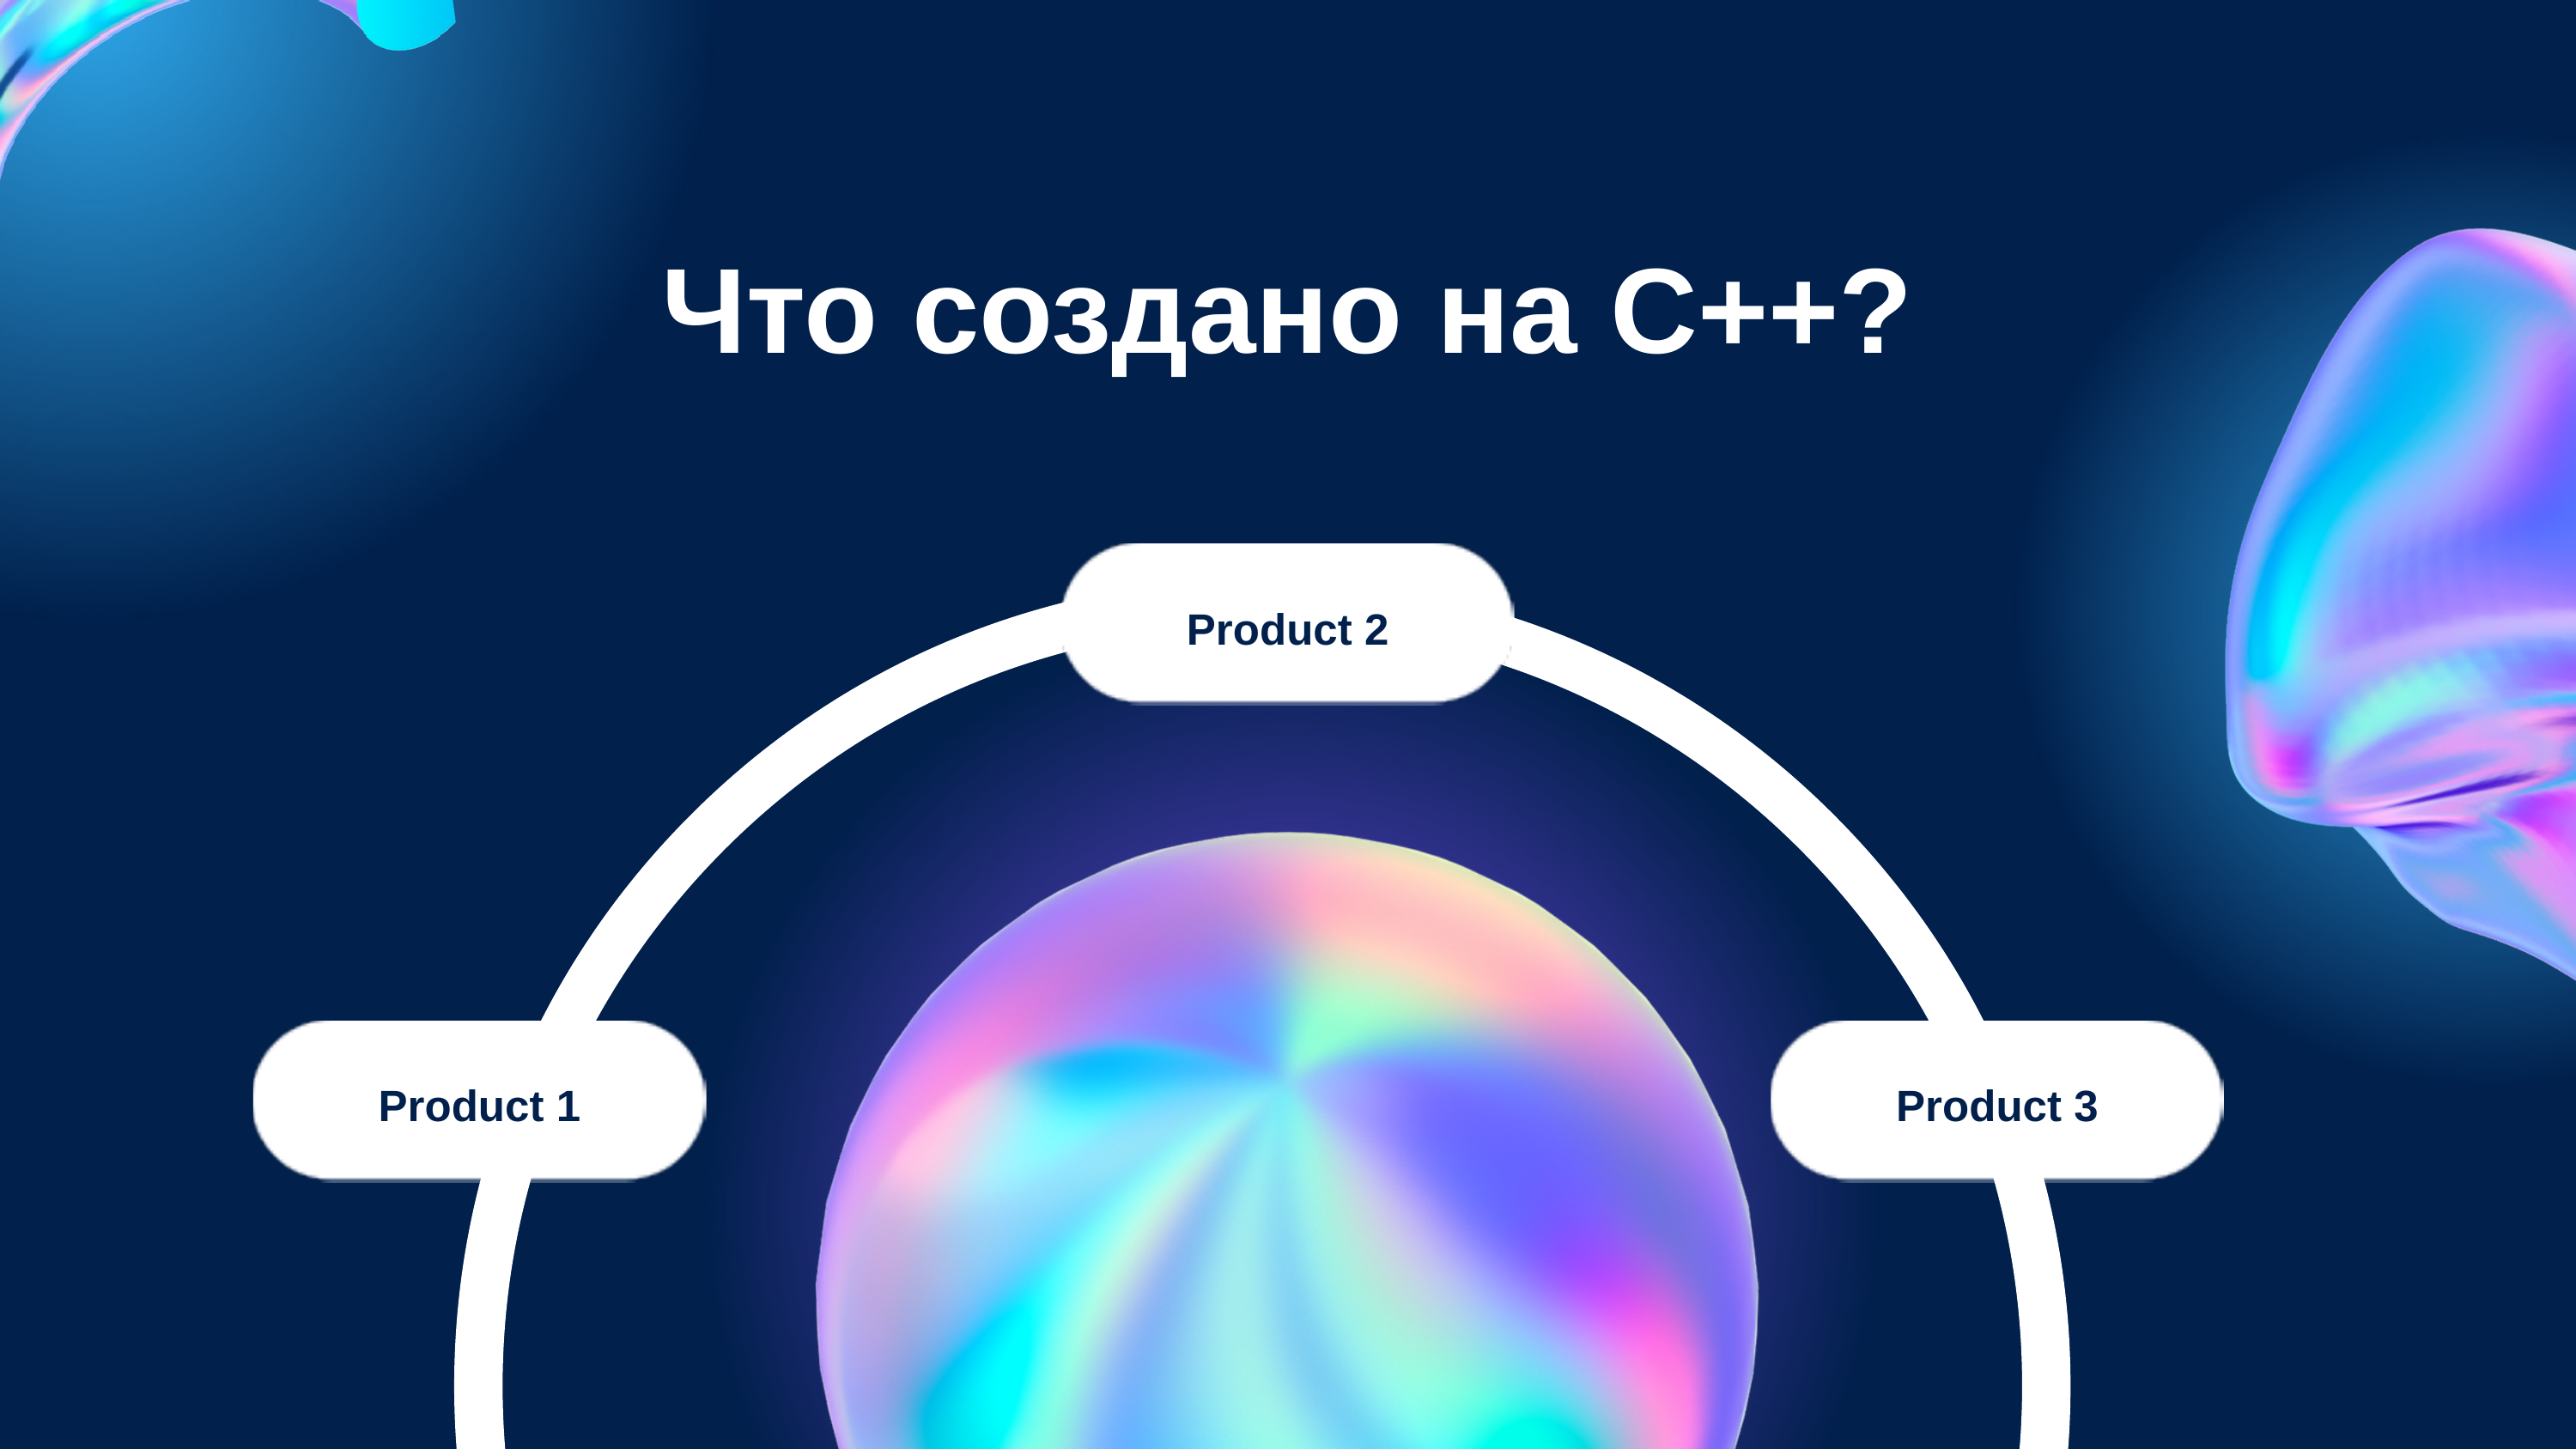

Что создано на С++?

Product 2

Product 1
Product 3